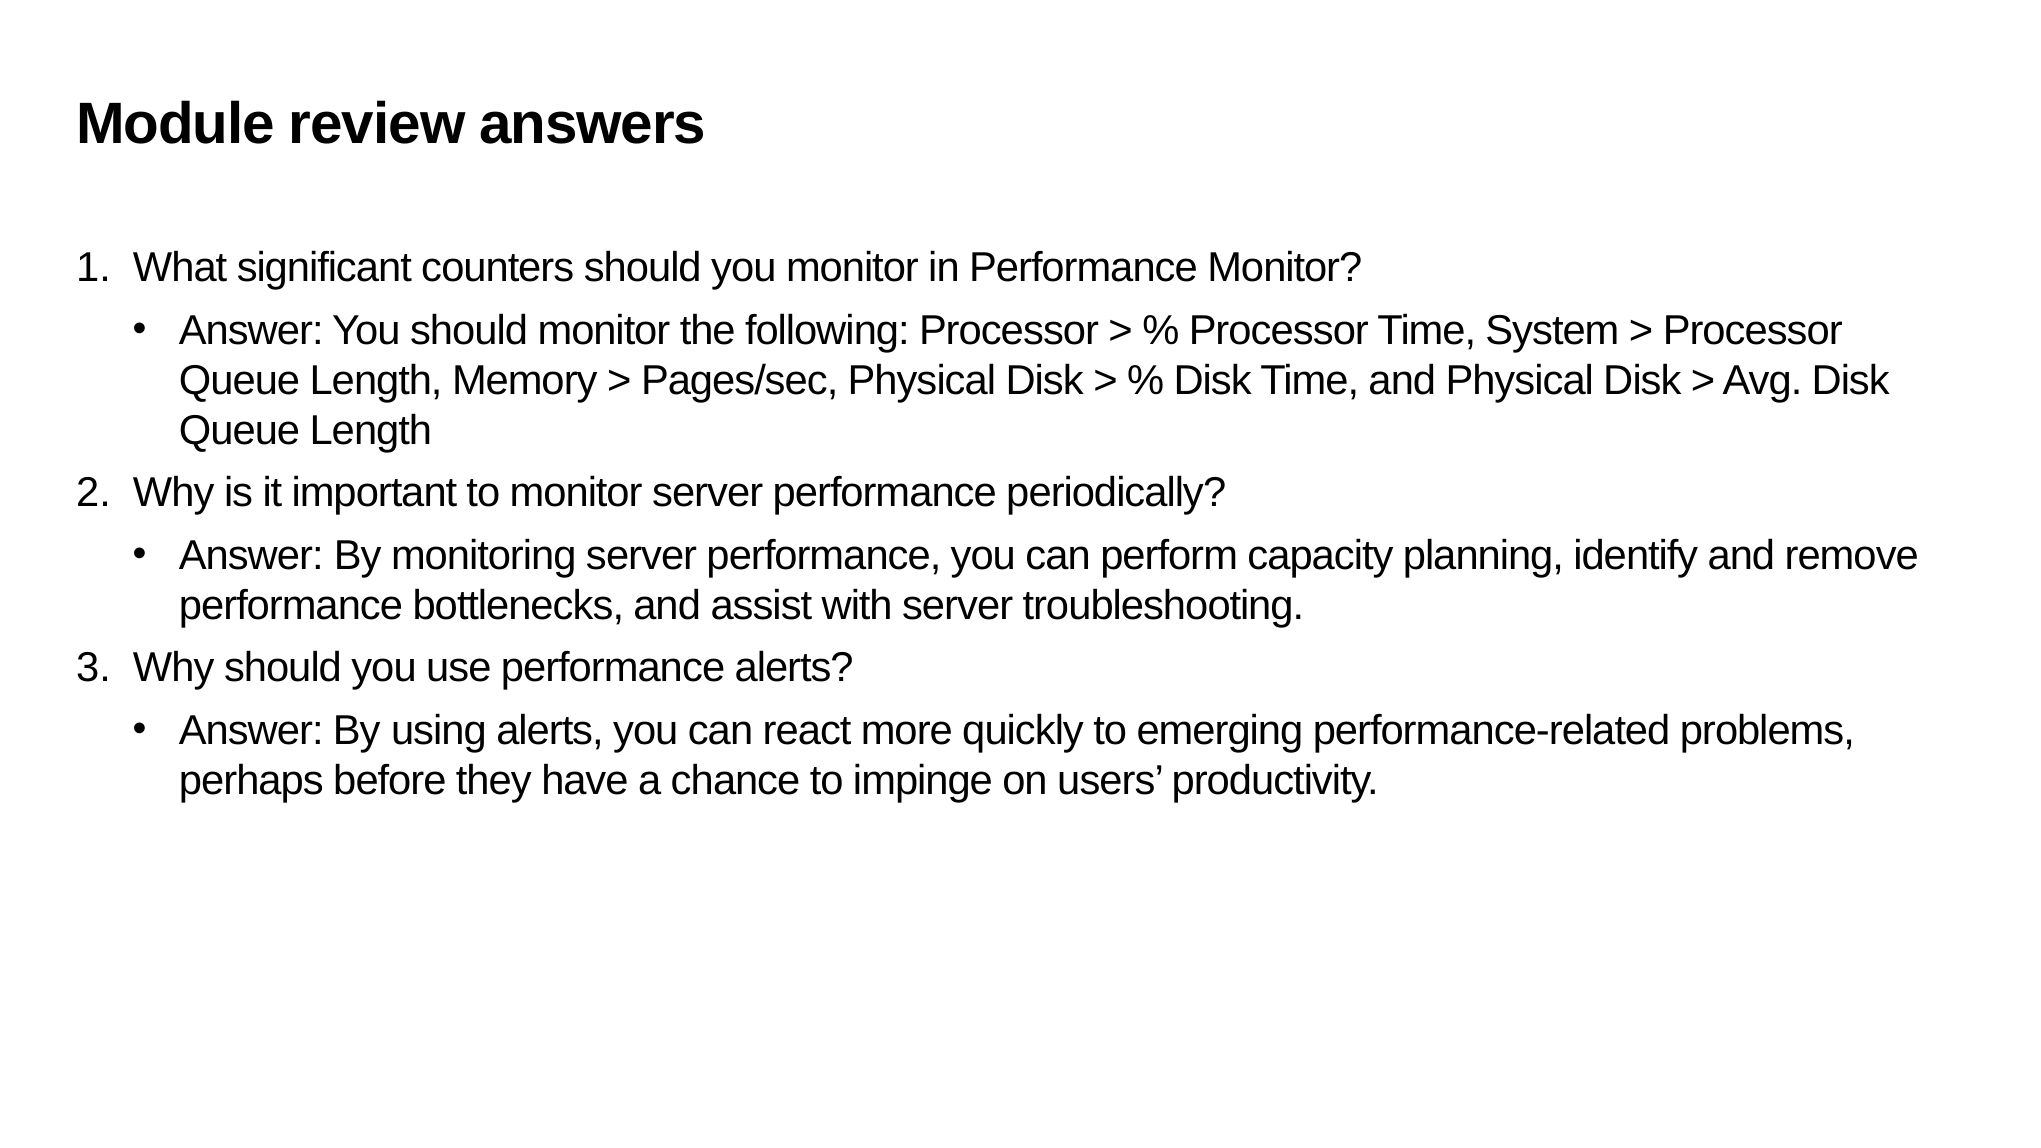

# Module review answers
What significant counters should you monitor in Performance Monitor?
Answer: You should monitor the following: Processor > % Processor Time, System > Processor Queue Length, Memory > Pages/sec, Physical Disk > % Disk Time, and Physical Disk > Avg. Disk Queue Length
Why is it important to monitor server performance periodically?
Answer: By monitoring server performance, you can perform capacity planning, identify and remove performance bottlenecks, and assist with server troubleshooting.
Why should you use performance alerts?
Answer: By using alerts, you can react more quickly to emerging performance-related problems, perhaps before they have a chance to impinge on users’ productivity.